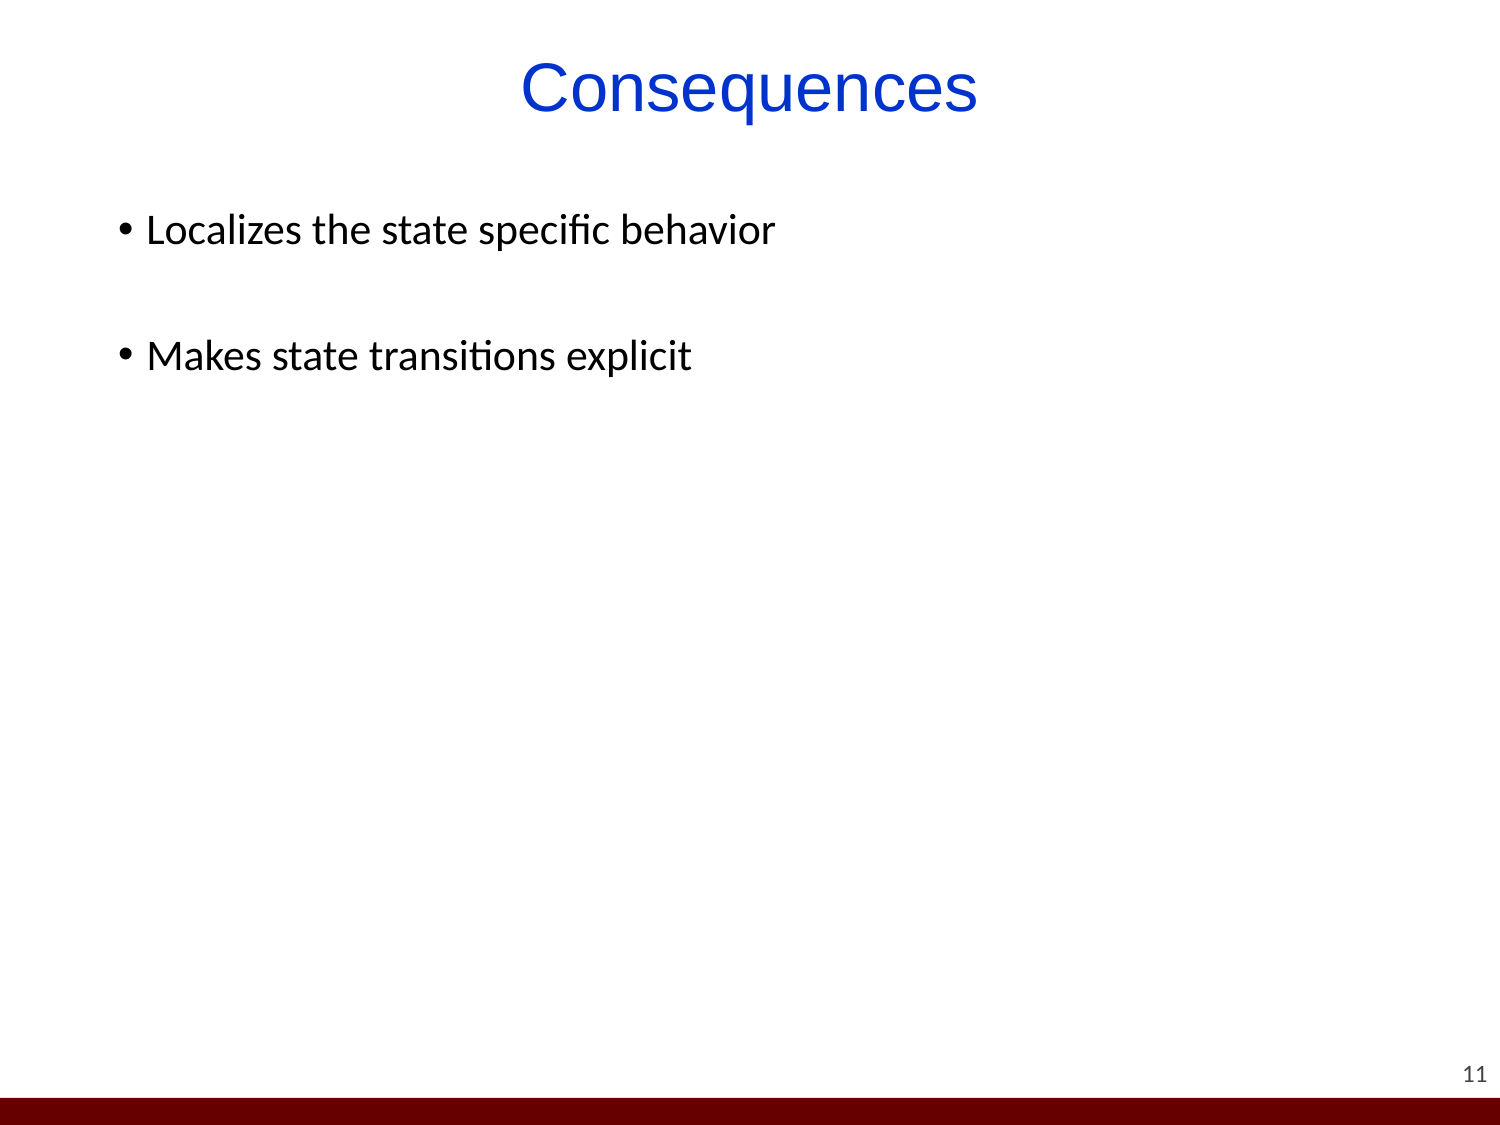

# Consequences
Localizes the state specific behavior

Makes state transitions explicit